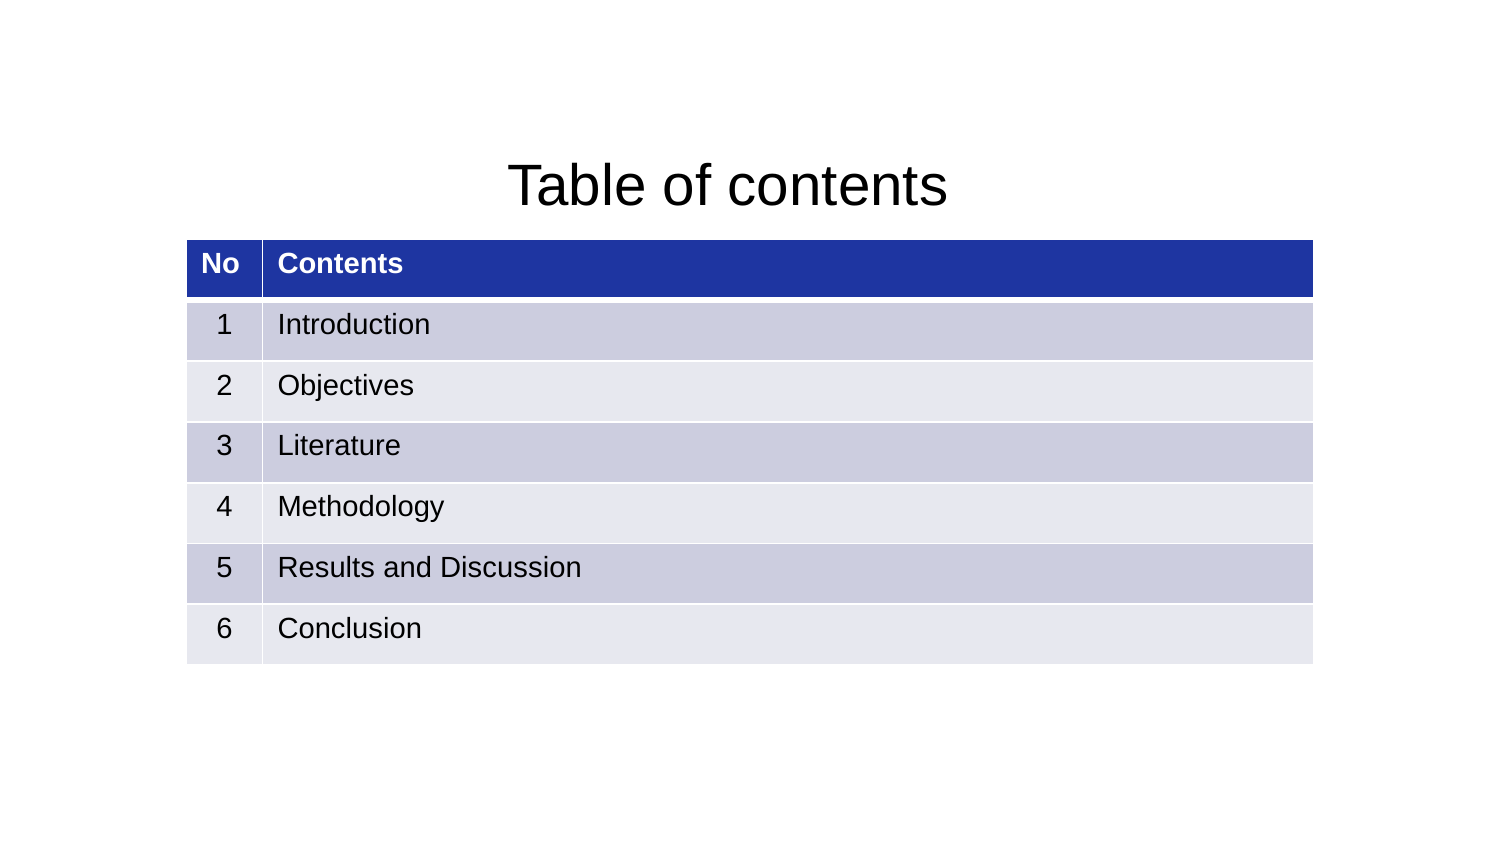

Table of contents
| No | Contents |
| --- | --- |
| 1 | Introduction |
| 2 | Objectives |
| 3 | Literature |
| 4 | Methodology |
| 5 | Results and Discussion |
| 6 | Conclusion |